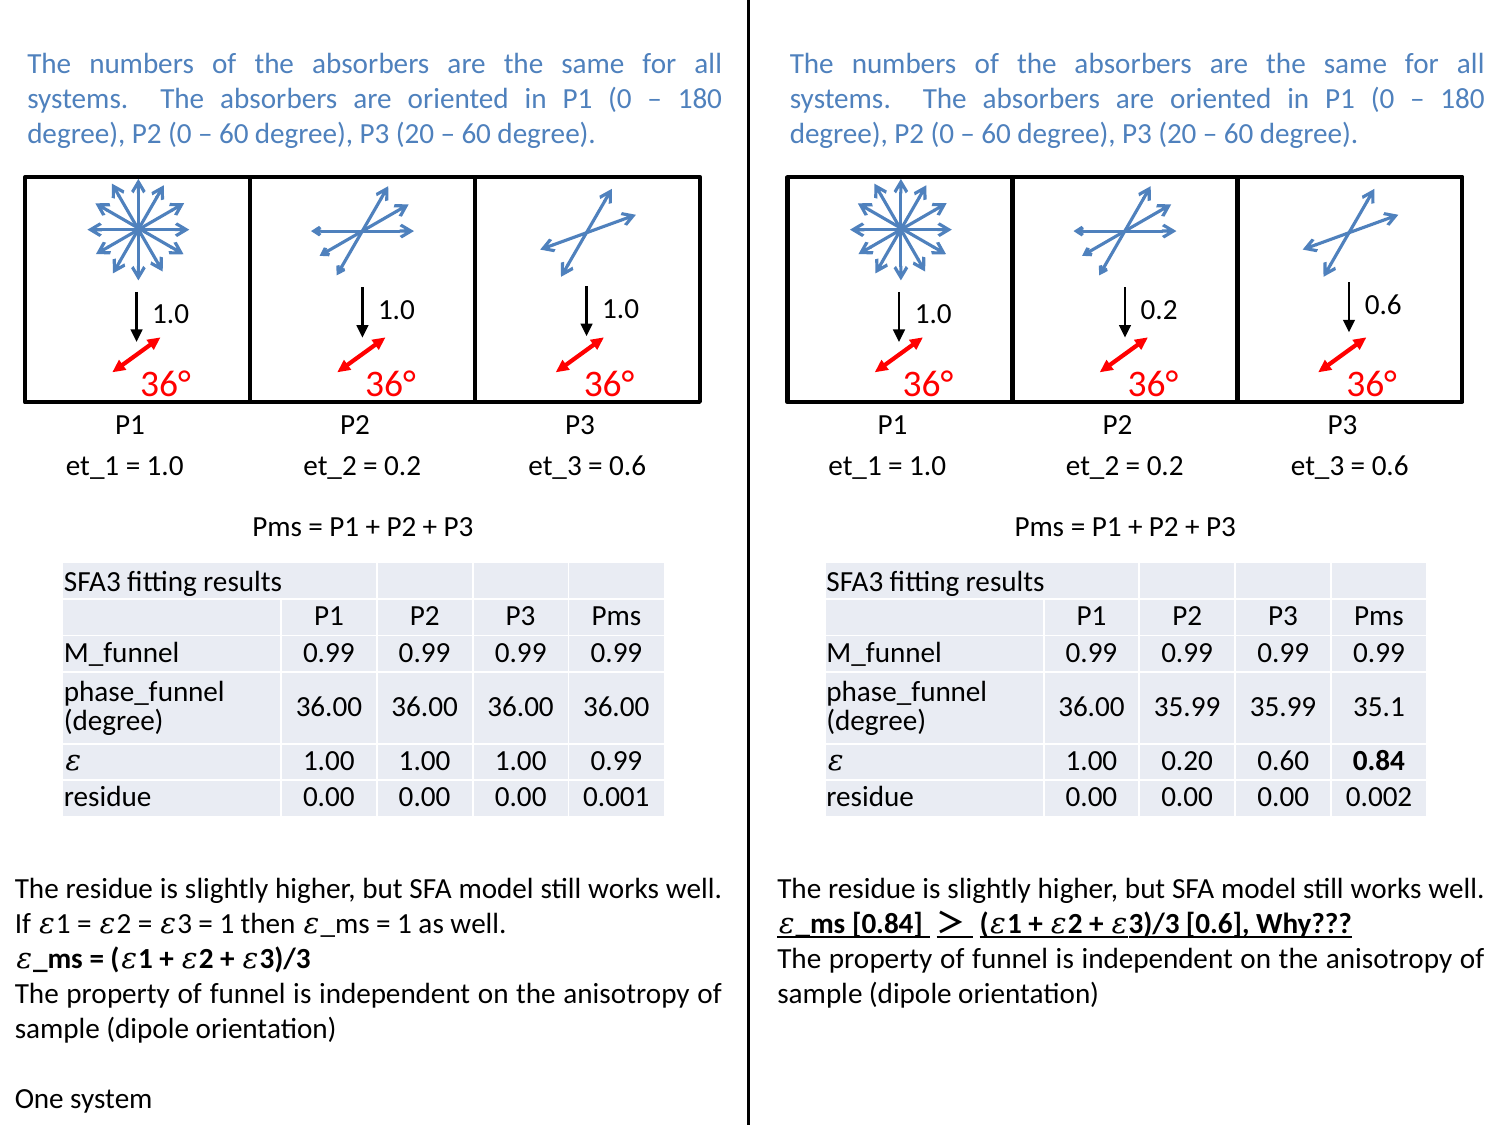

The numbers of the absorbers are the same for all systems.  The absorbers are oriented in P1 (0 – 180 degree), P2 (0 – 60 degree), P3 (20 – 60 degree).
The numbers of the absorbers are the same for all systems.  The absorbers are oriented in P1 (0 – 180 degree), P2 (0 – 60 degree), P3 (20 – 60 degree).

0.6
1.0
1.0
0.2
1.0
1.0
36°
36°
36°
36°
36°
36°
P1
P2
P3
P1
P2
P3
et_1 = 1.0
et_2 = 0.2
et_3 = 0.6
et_1 = 1.0
et_2 = 0.2
et_3 = 0.6
Pms = P1 + P2 + P3
Pms = P1 + P2 + P3
| SFA3 fitting results |  |  |  |  |
| --- | --- | --- | --- | --- |
|  | P1 | P2 | P3 | Pms |
| M\_funnel | 0.99 | 0.99 | 0.99 | 0.99 |
| phase\_funnel (degree) | 36.00 | 36.00 | 36.00 | 36.00 |
| 𝜀 | 1.00 | 1.00 | 1.00 | 0.99 |
| residue | 0.00 | 0.00 | 0.00 | 0.001 |
| SFA3 fitting results |  |  |  |  |
| --- | --- | --- | --- | --- |
|  | P1 | P2 | P3 | Pms |
| M\_funnel | 0.99 | 0.99 | 0.99 | 0.99 |
| phase\_funnel (degree) | 36.00 | 35.99 | 35.99 | 35.1 |
| 𝜀 | 1.00 | 0.20 | 0.60 | 0.84 |
| residue | 0.00 | 0.00 | 0.00 | 0.002 |
The residue is slightly higher, but SFA model still works well.
If 𝜀1 = 𝜀2 = 𝜀3 = 1 then 𝜀_ms = 1 as well.
𝜀_ms = (𝜀1 + 𝜀2 + 𝜀3)/3
The property of funnel is independent on the anisotropy of sample (dipole orientation)

One system
The residue is slightly higher, but SFA model still works well.
𝜀_ms [0.84] ＞ (𝜀1 + 𝜀2 + 𝜀3)/3 [0.6], Why???
The property of funnel is independent on the anisotropy of sample (dipole orientation)